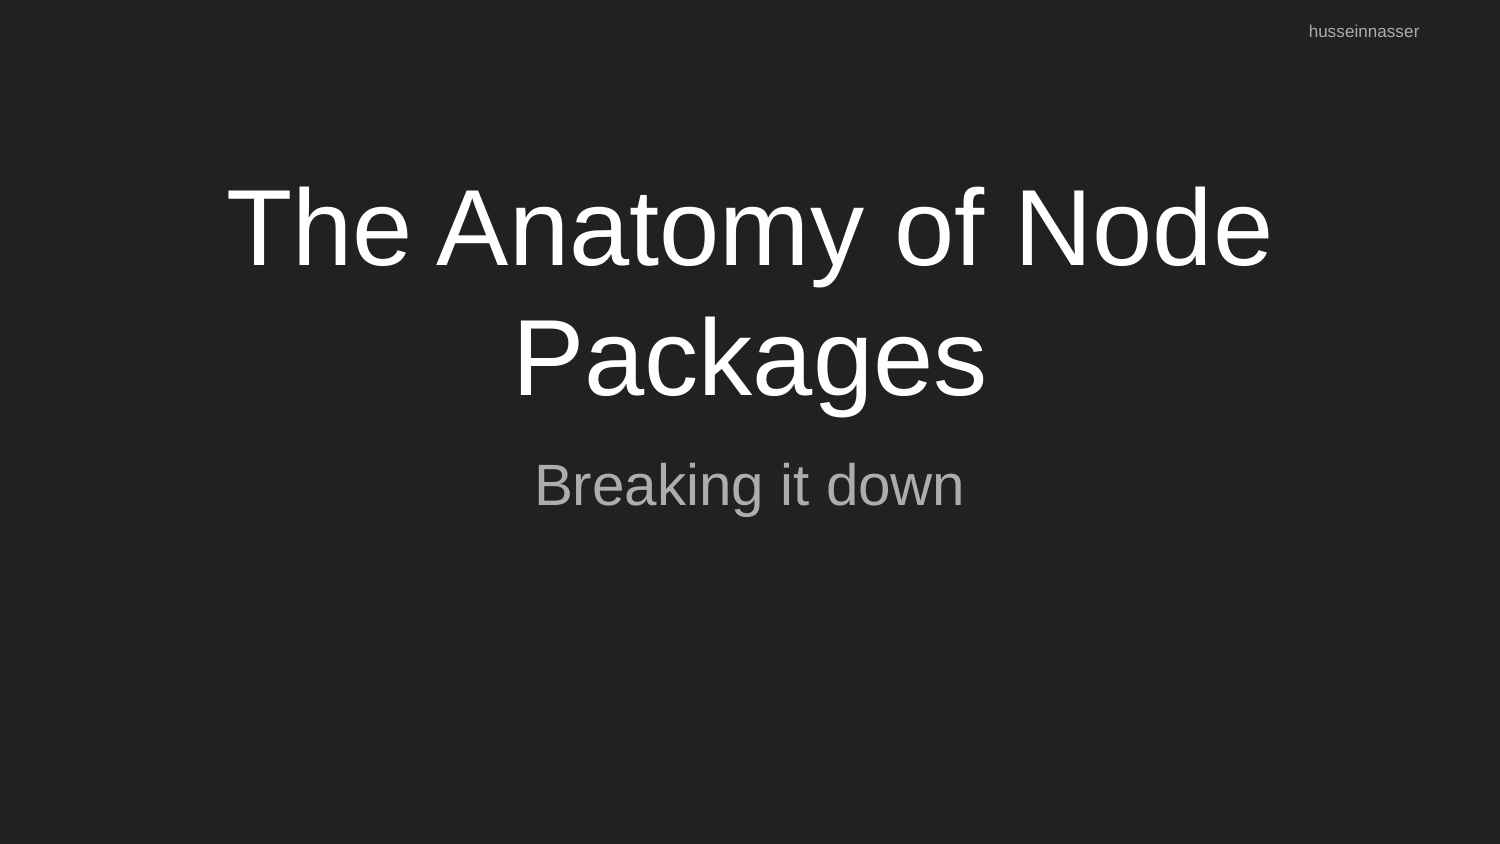

husseinnasser
# The Anatomy of Node Packages
Breaking it down